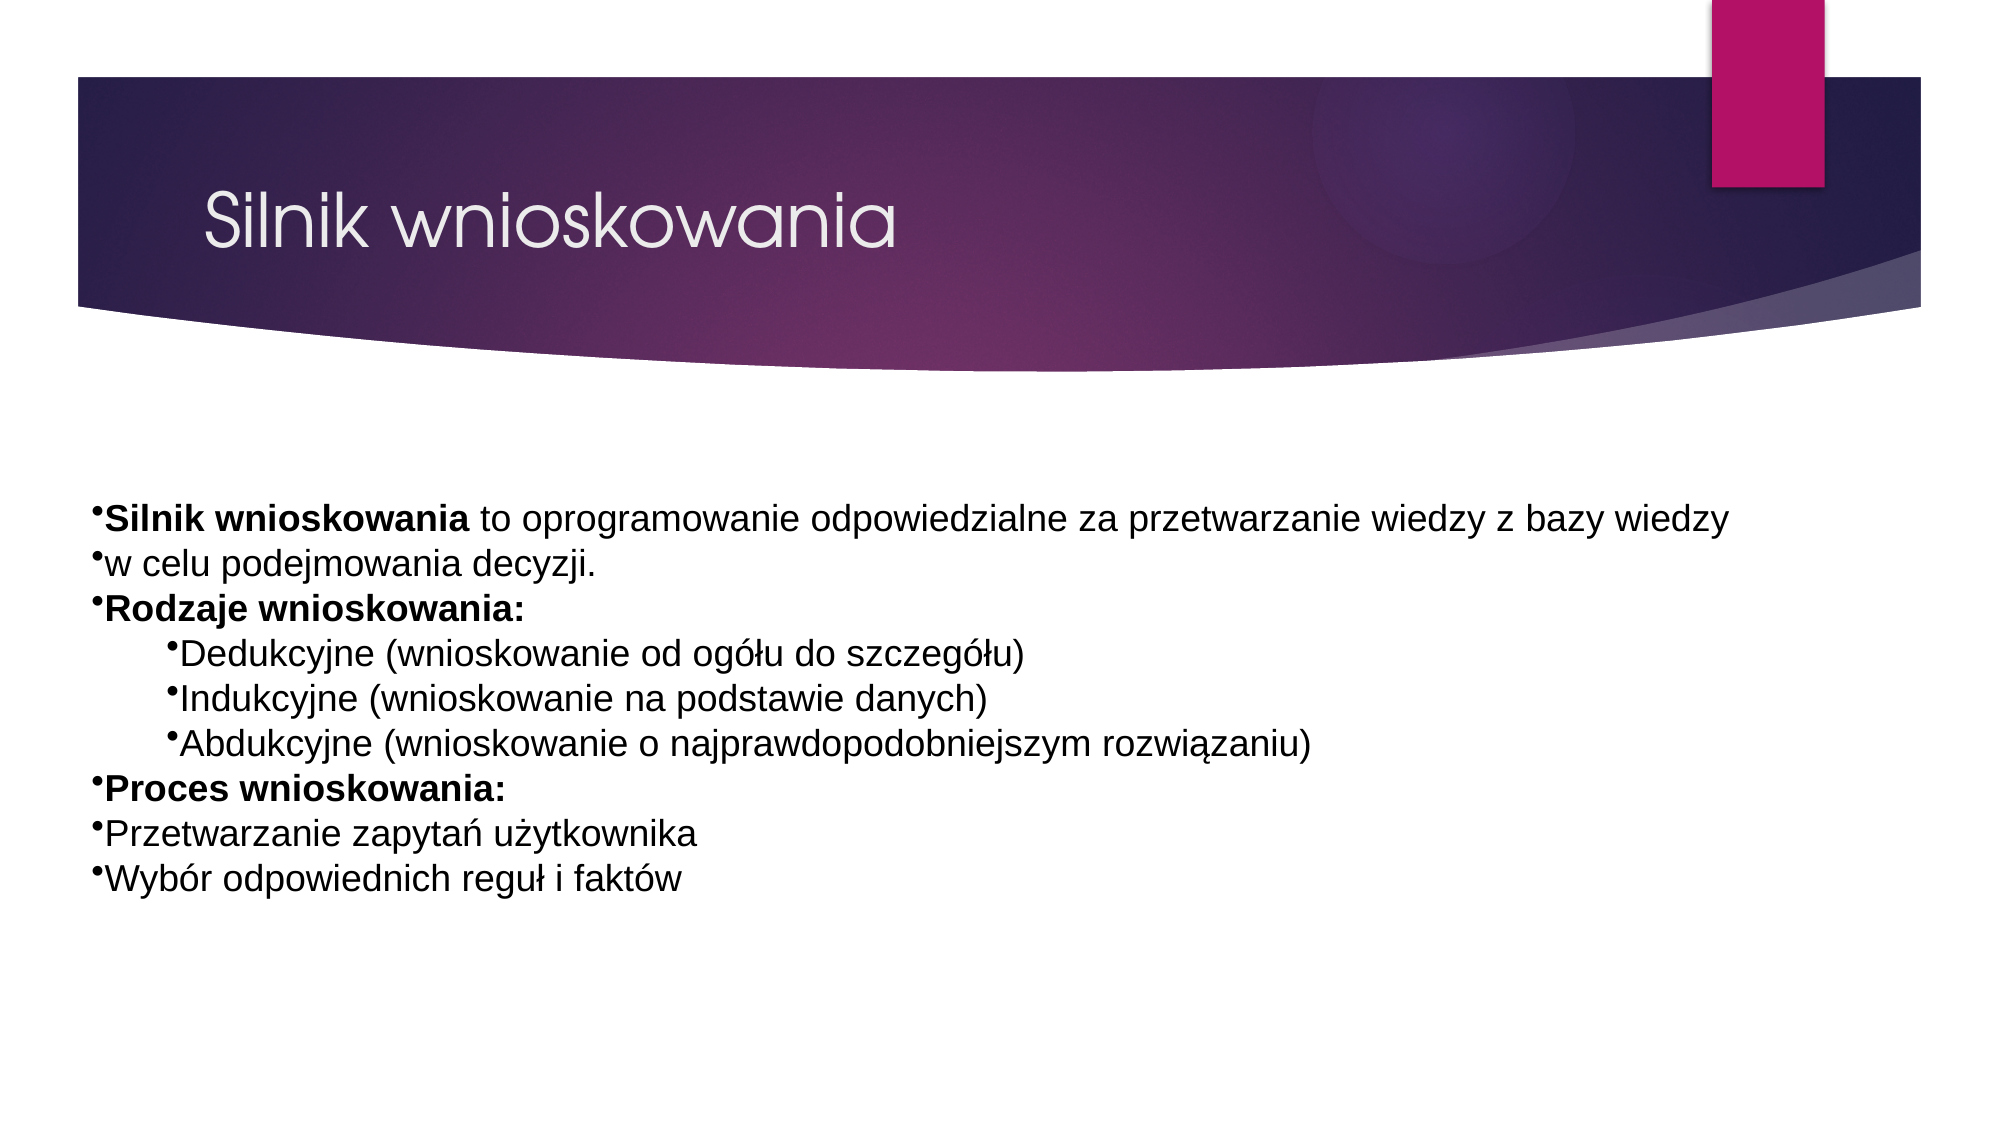

# Silnik wnioskowania
Silnik wnioskowania to oprogramowanie odpowiedzialne za przetwarzanie wiedzy z bazy wiedzy
w celu podejmowania decyzji.
Rodzaje wnioskowania:
Dedukcyjne (wnioskowanie od ogółu do szczegółu)
Indukcyjne (wnioskowanie na podstawie danych)
Abdukcyjne (wnioskowanie o najprawdopodobniejszym rozwiązaniu)
Proces wnioskowania:
Przetwarzanie zapytań użytkownika
Wybór odpowiednich reguł i faktów